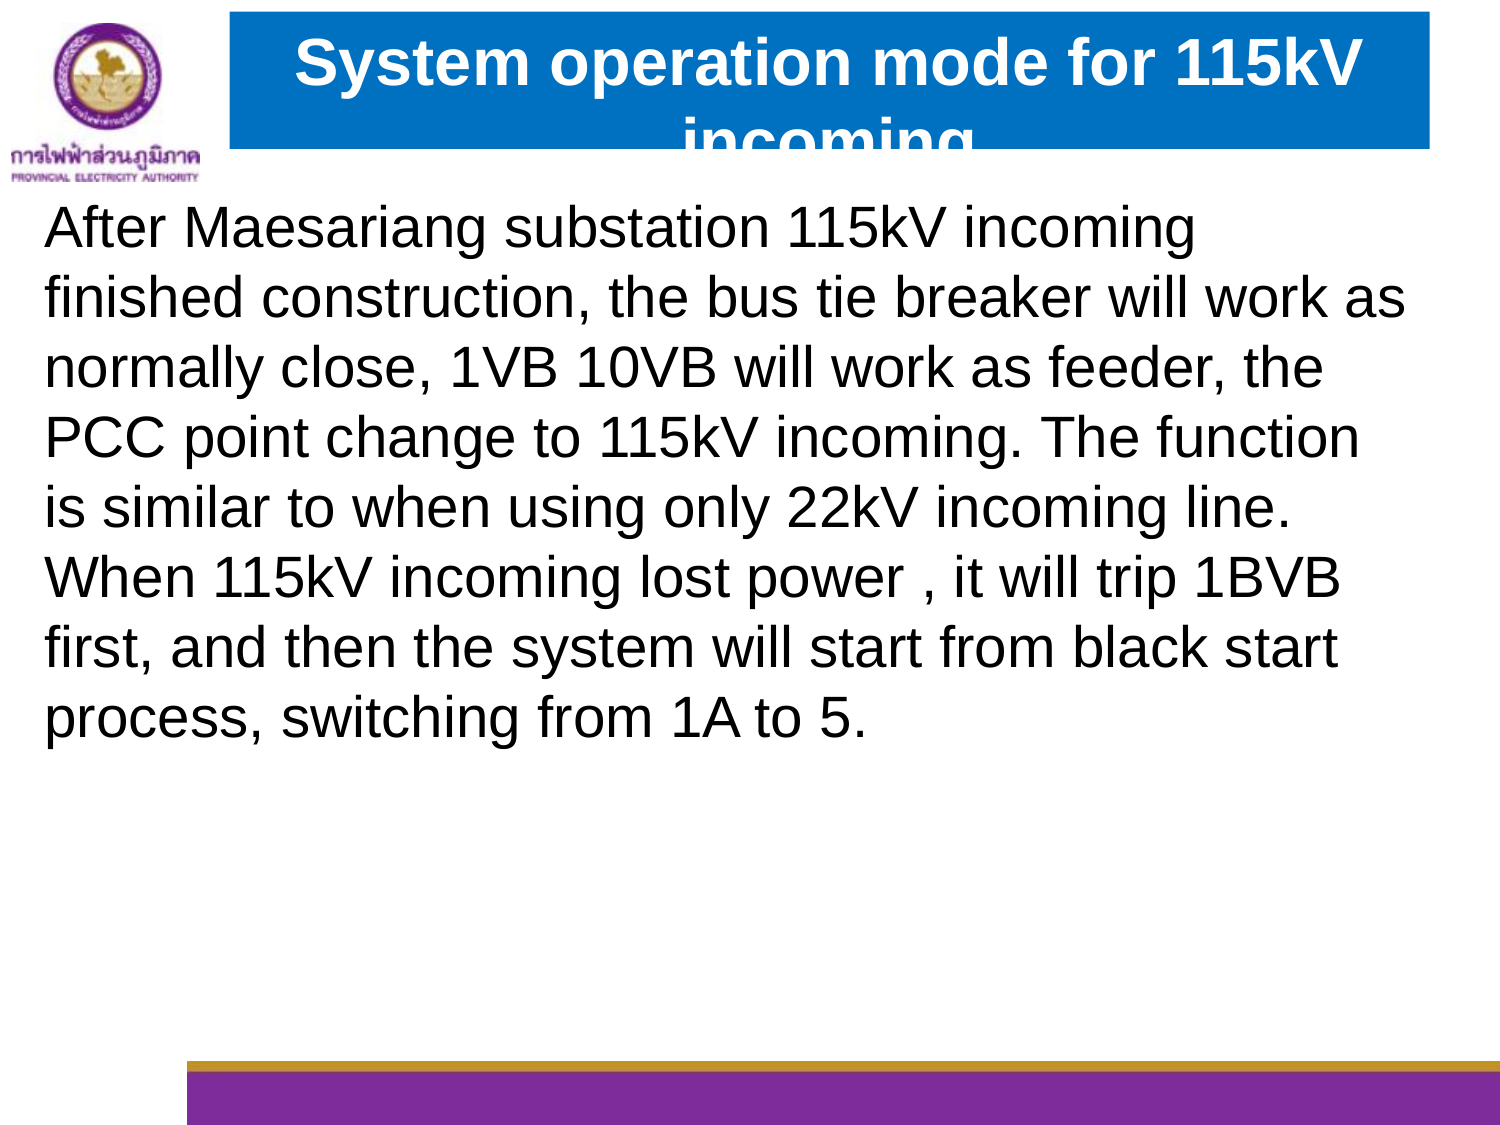

System operation mode for 115kV incoming
After Maesariang substation 115kV incoming finished construction, the bus tie breaker will work as normally close, 1VB 10VB will work as feeder, the PCC point change to 115kV incoming. The function is similar to when using only 22kV incoming line.
When 115kV incoming lost power , it will trip 1BVB first, and then the system will start from black start process, switching from 1A to 5.